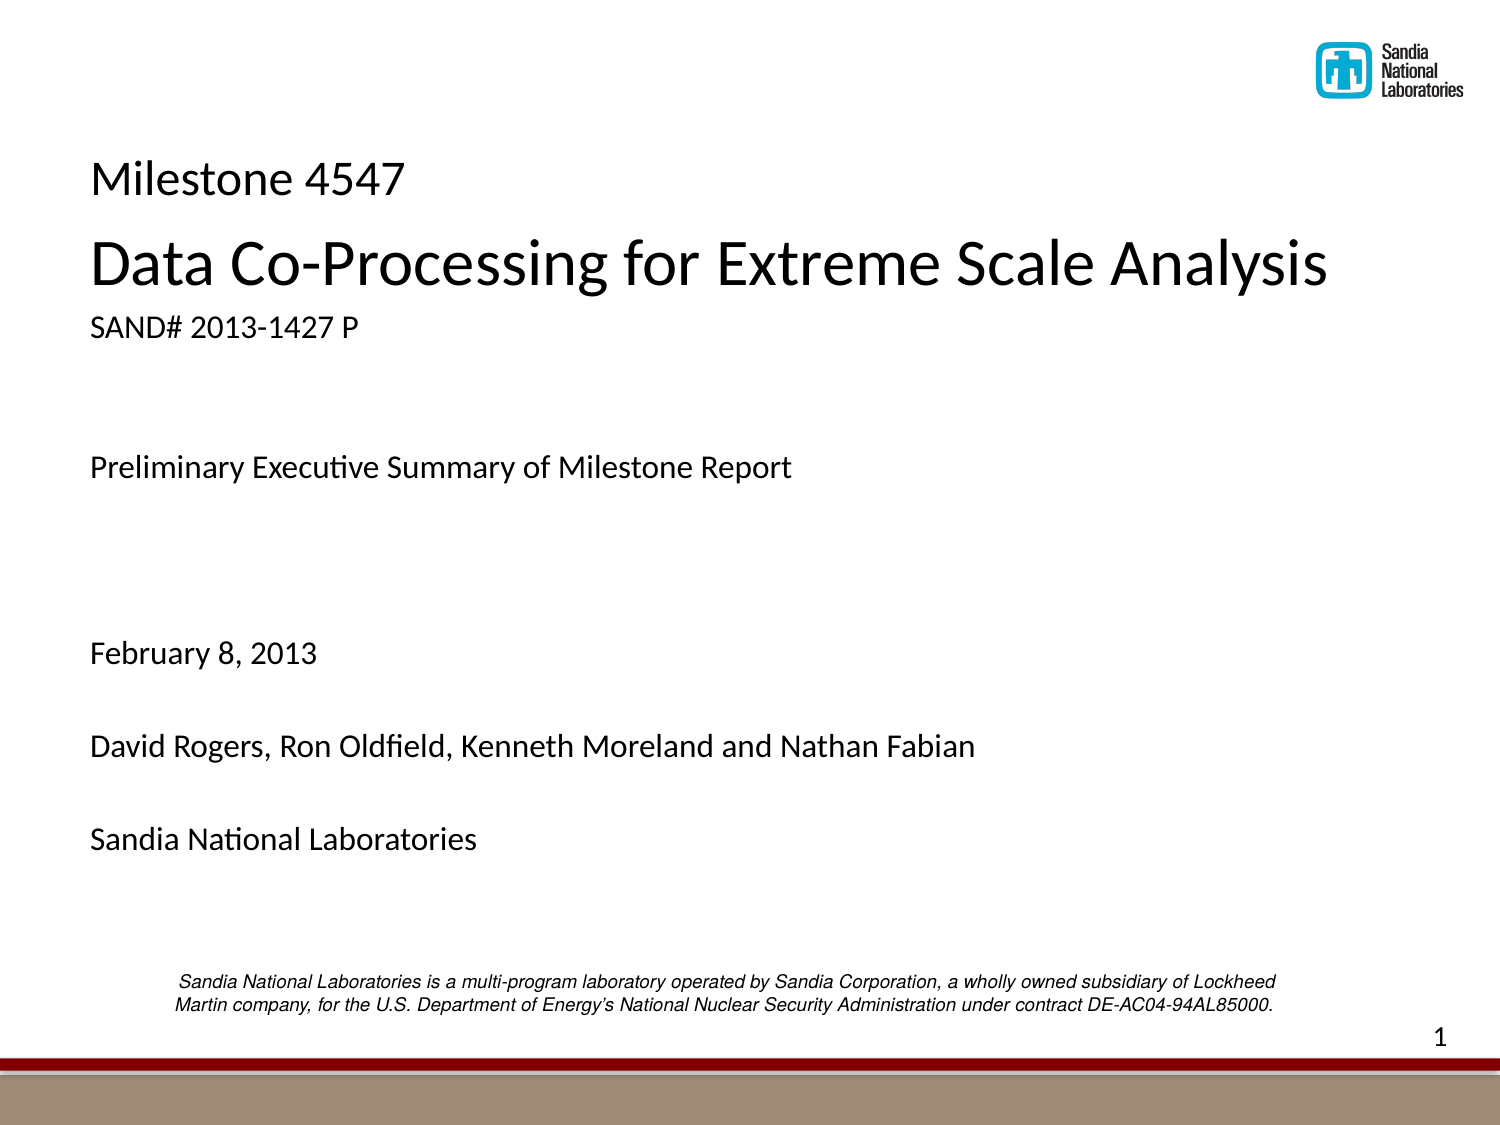

Milestone 4547
Data Co-Processing for Extreme Scale Analysis
SAND# 2013-1427 P

Preliminary Executive Summary of Milestone Report

February 8, 2013

David Rogers, Ron Oldfield, Kenneth Moreland and Nathan Fabian

Sandia National Laboratories
Sandia National Laboratories is a multi-program laboratory operated by Sandia Corporation, a wholly owned subsidiary of Lockheed Martin company, for the U.S. Department of Energy’s National Nuclear Security Administration under contract DE-AC04-94AL85000.
1